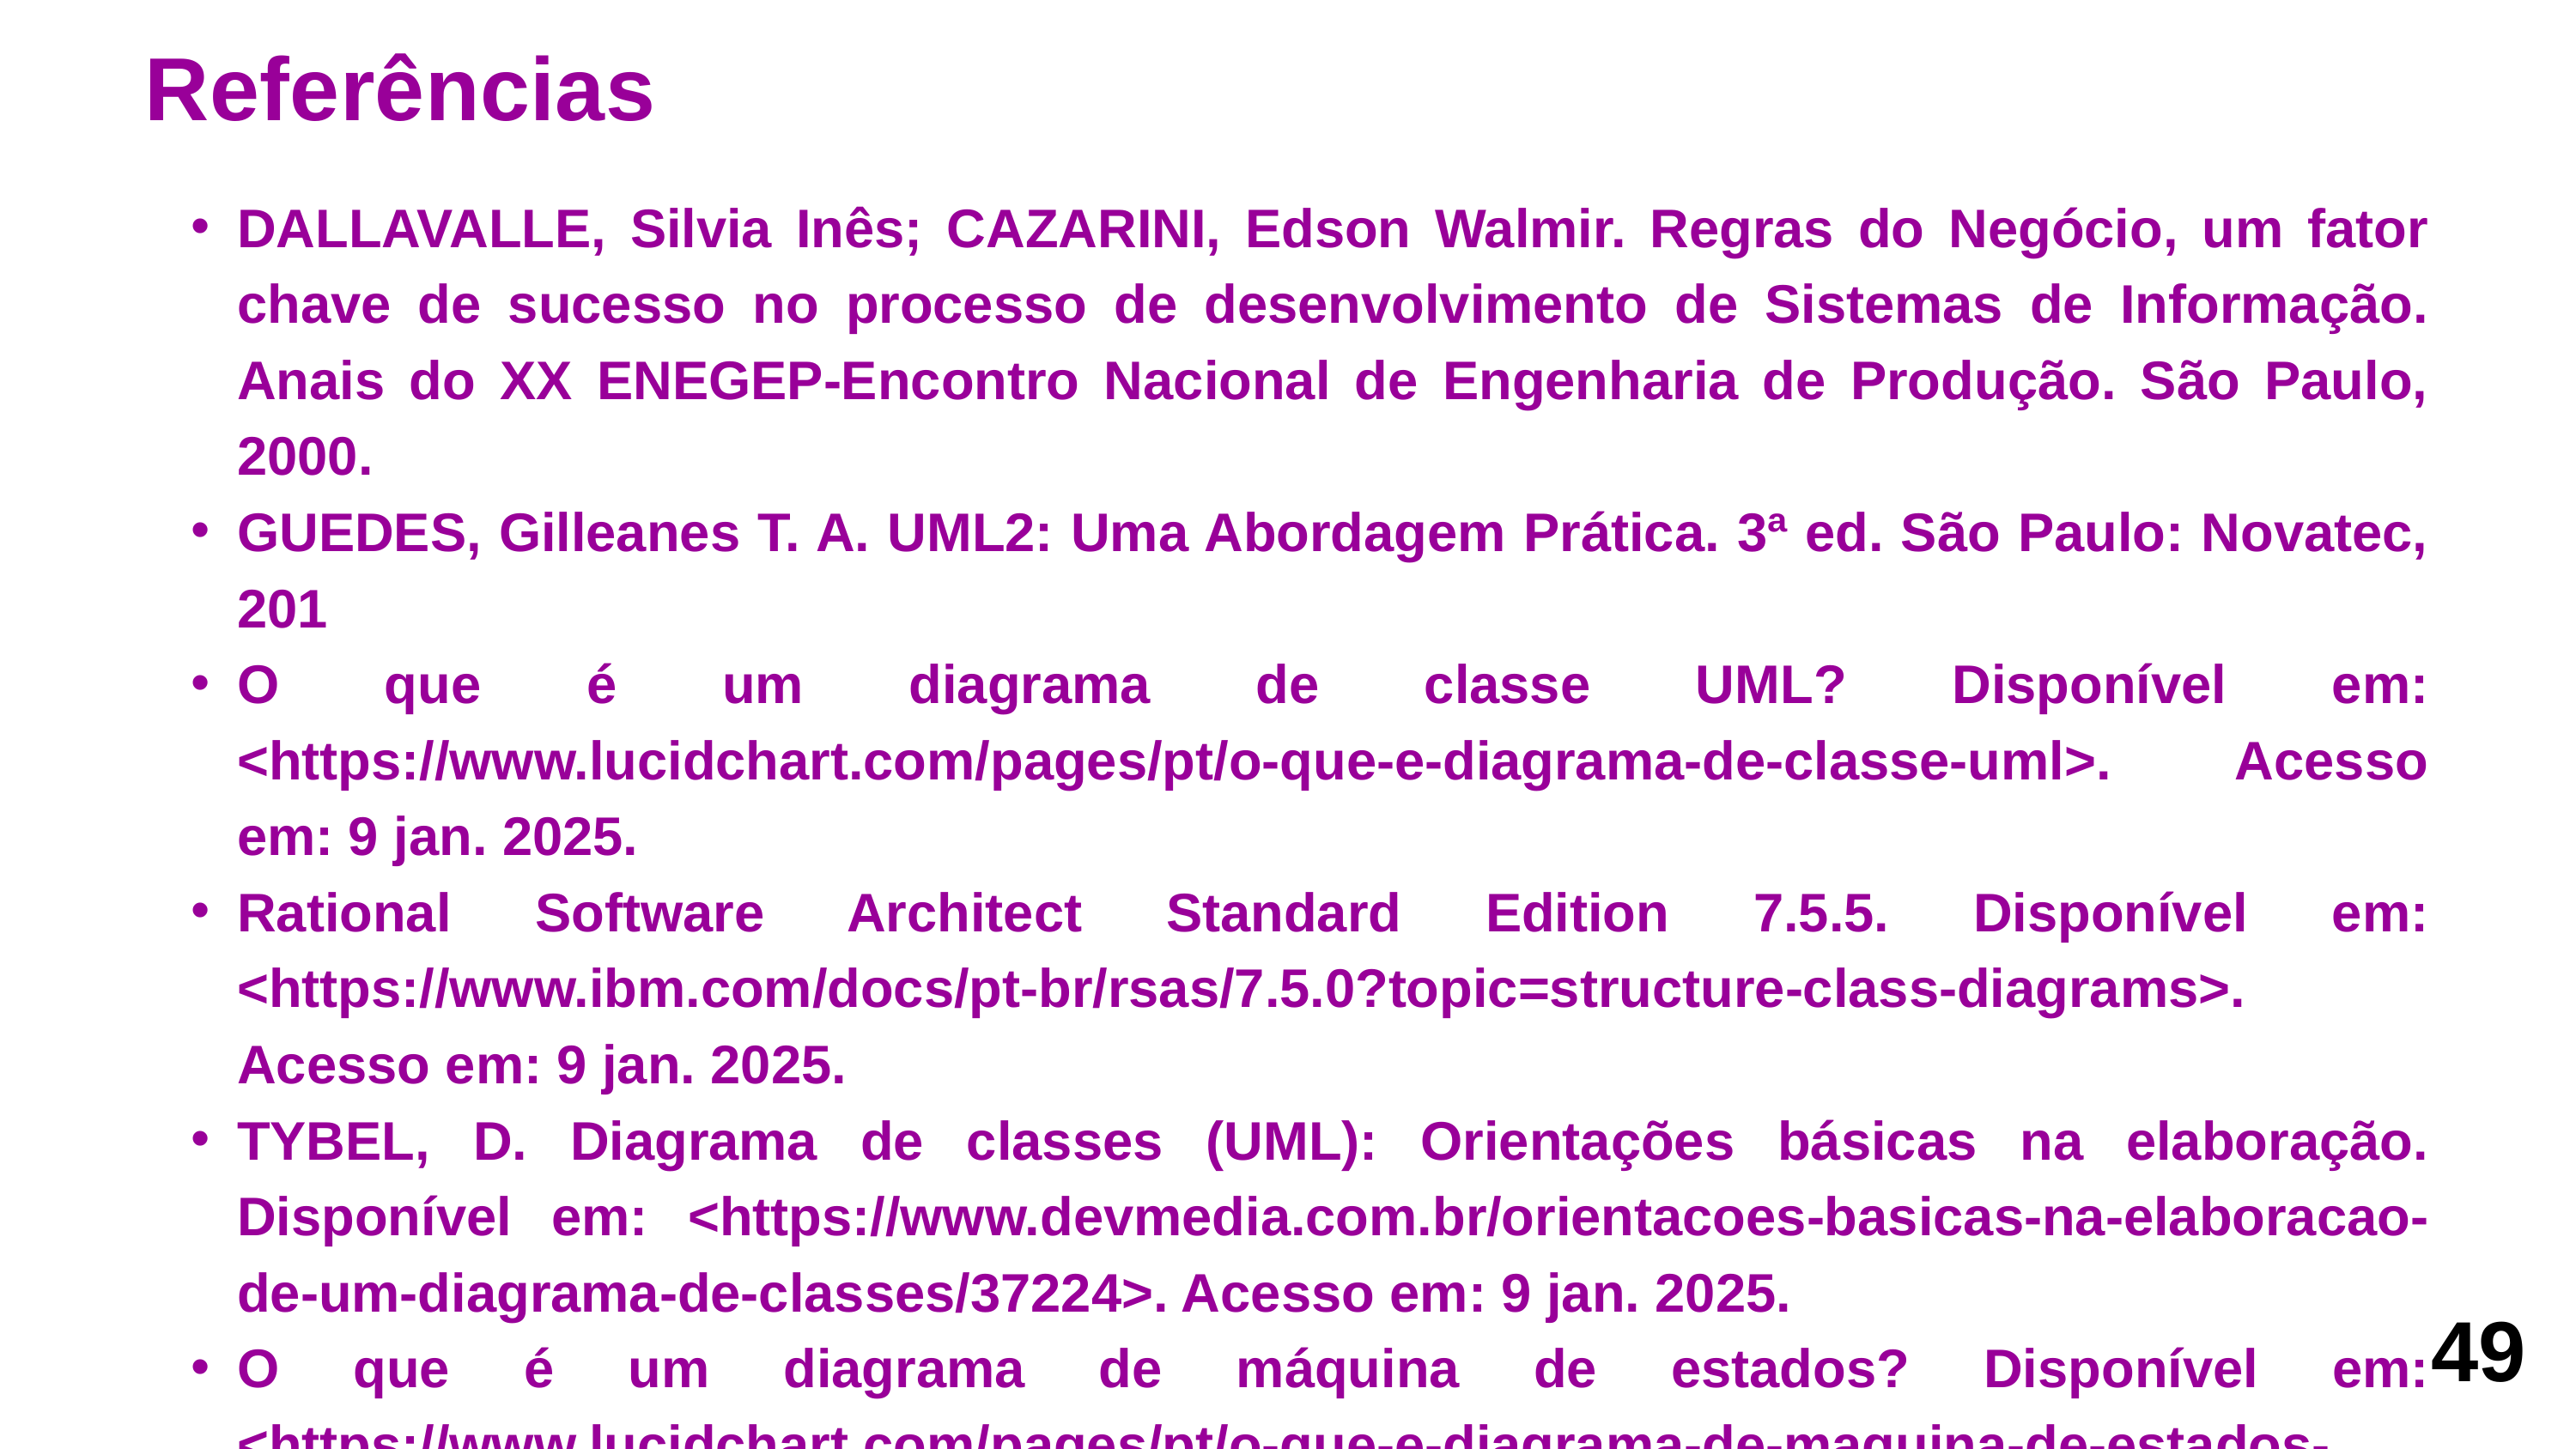

Referências
DALLAVALLE, Silvia Inês; CAZARINI, Edson Walmir. Regras do Negócio, um fator chave de sucesso no processo de desenvolvimento de Sistemas de Informação. Anais do XX ENEGEP-Encontro Nacional de Engenharia de Produção. São Paulo, 2000.
GUEDES, Gilleanes T. A. UML2: Uma Abordagem Prática. 3ª ed. São Paulo: Novatec, 201
O que é um diagrama de classe UML? Disponível em: <https://www.lucidchart.com/pages/pt/o-que-e-diagrama-de-classe-uml>. Acesso em: 9 jan. 2025.
Rational Software Architect Standard Edition 7.5.5. Disponível em: <https://www.ibm.com/docs/pt-br/rsas/7.5.0?topic=structure-class-diagrams>. Acesso em: 9 jan. 2025.
TYBEL, D. Diagrama de classes (UML): Orientações básicas na elaboração. Disponível em: <https://www.devmedia.com.br/orientacoes-basicas-na-elaboracao-de-um-diagrama-de-classes/37224>. Acesso em: 9 jan. 2025.
O que é um diagrama de máquina de estados? Disponível em: <https://www.lucidchart.com/pages/pt/o-que-e-diagrama-de-maquina-de-estados-uml>. Acesso em: 9 jan. 2025.
49